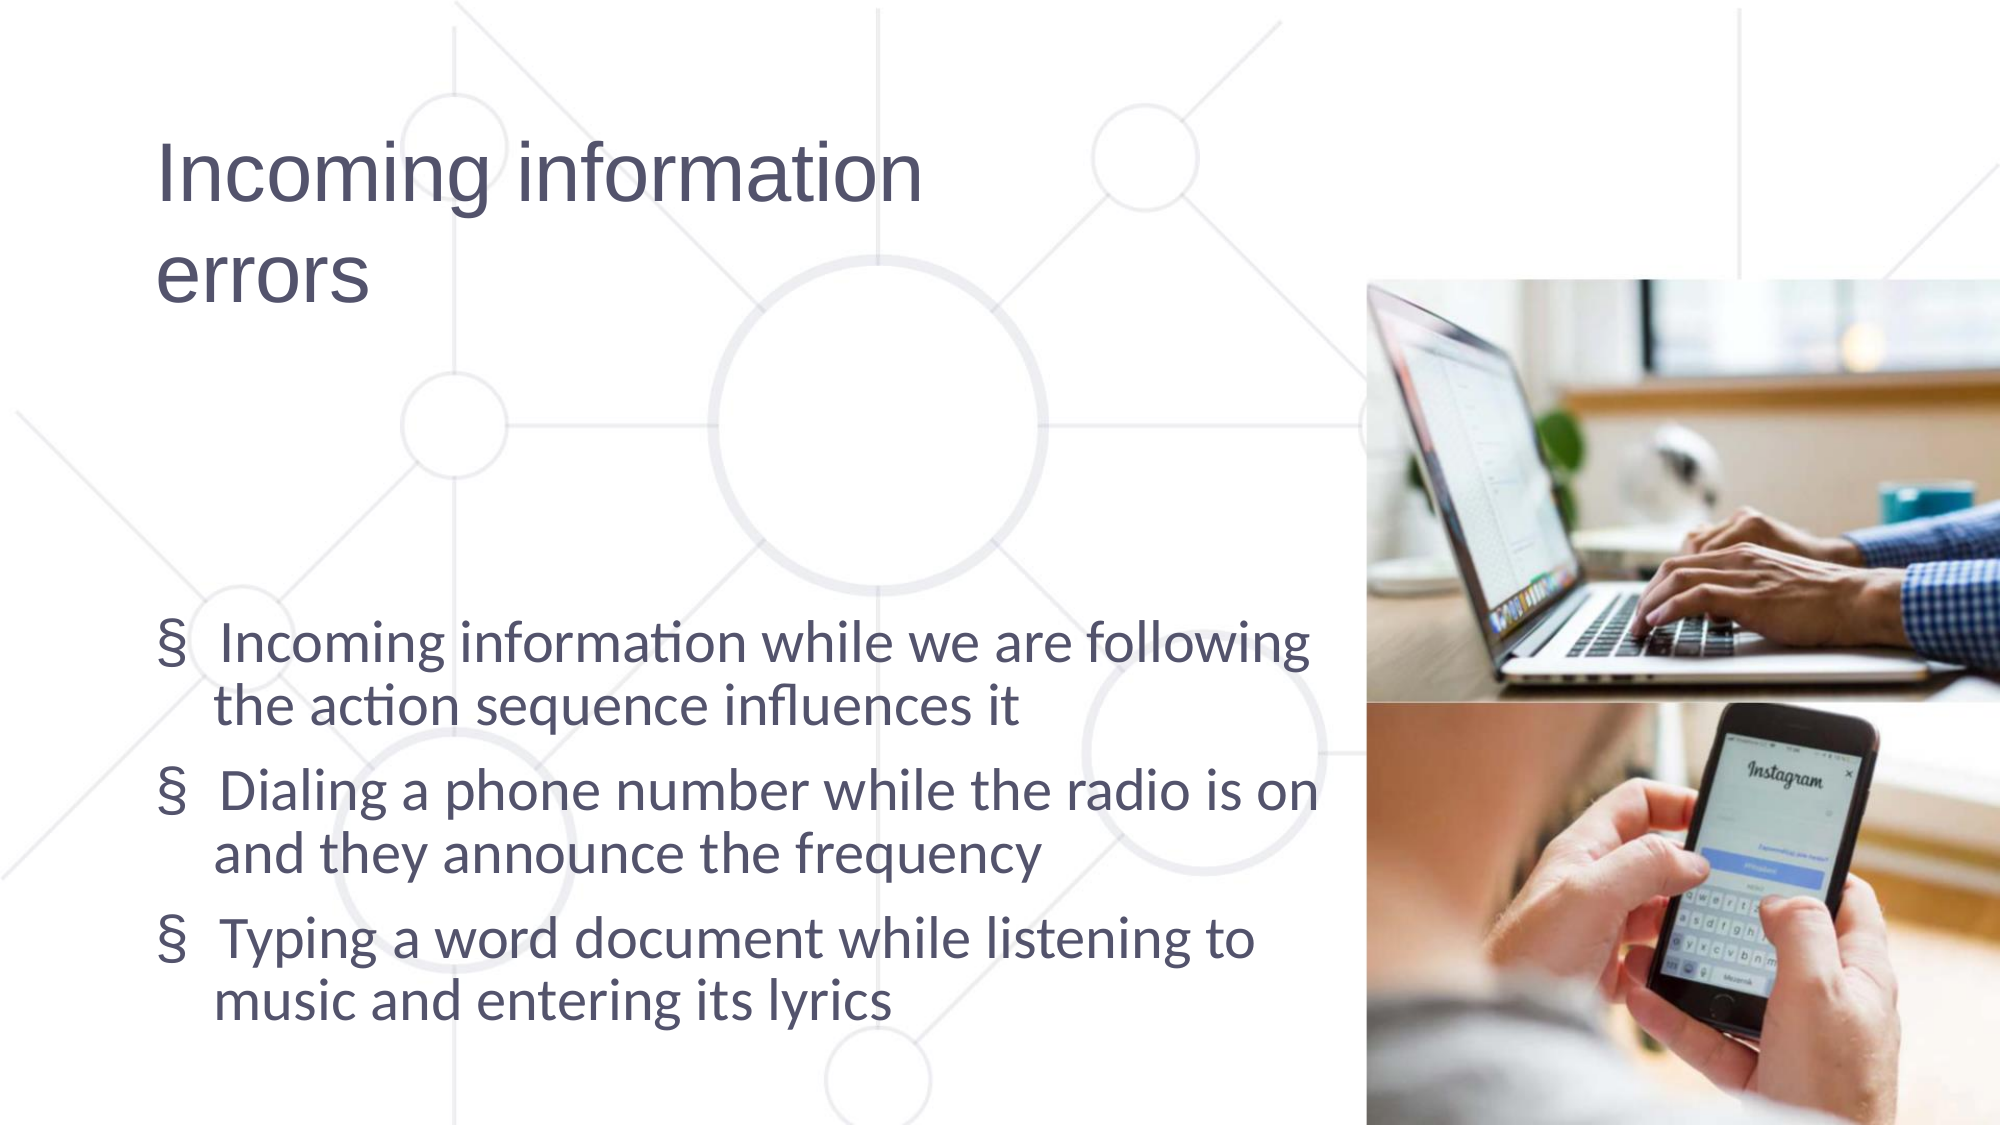

Incoming information errors
§ Incoming information while we are following
the action sequence influences it
§ Dialing a phone number while the radio is on
and they announce the frequency
§ Typing a word document while listening to
music and entering its lyrics